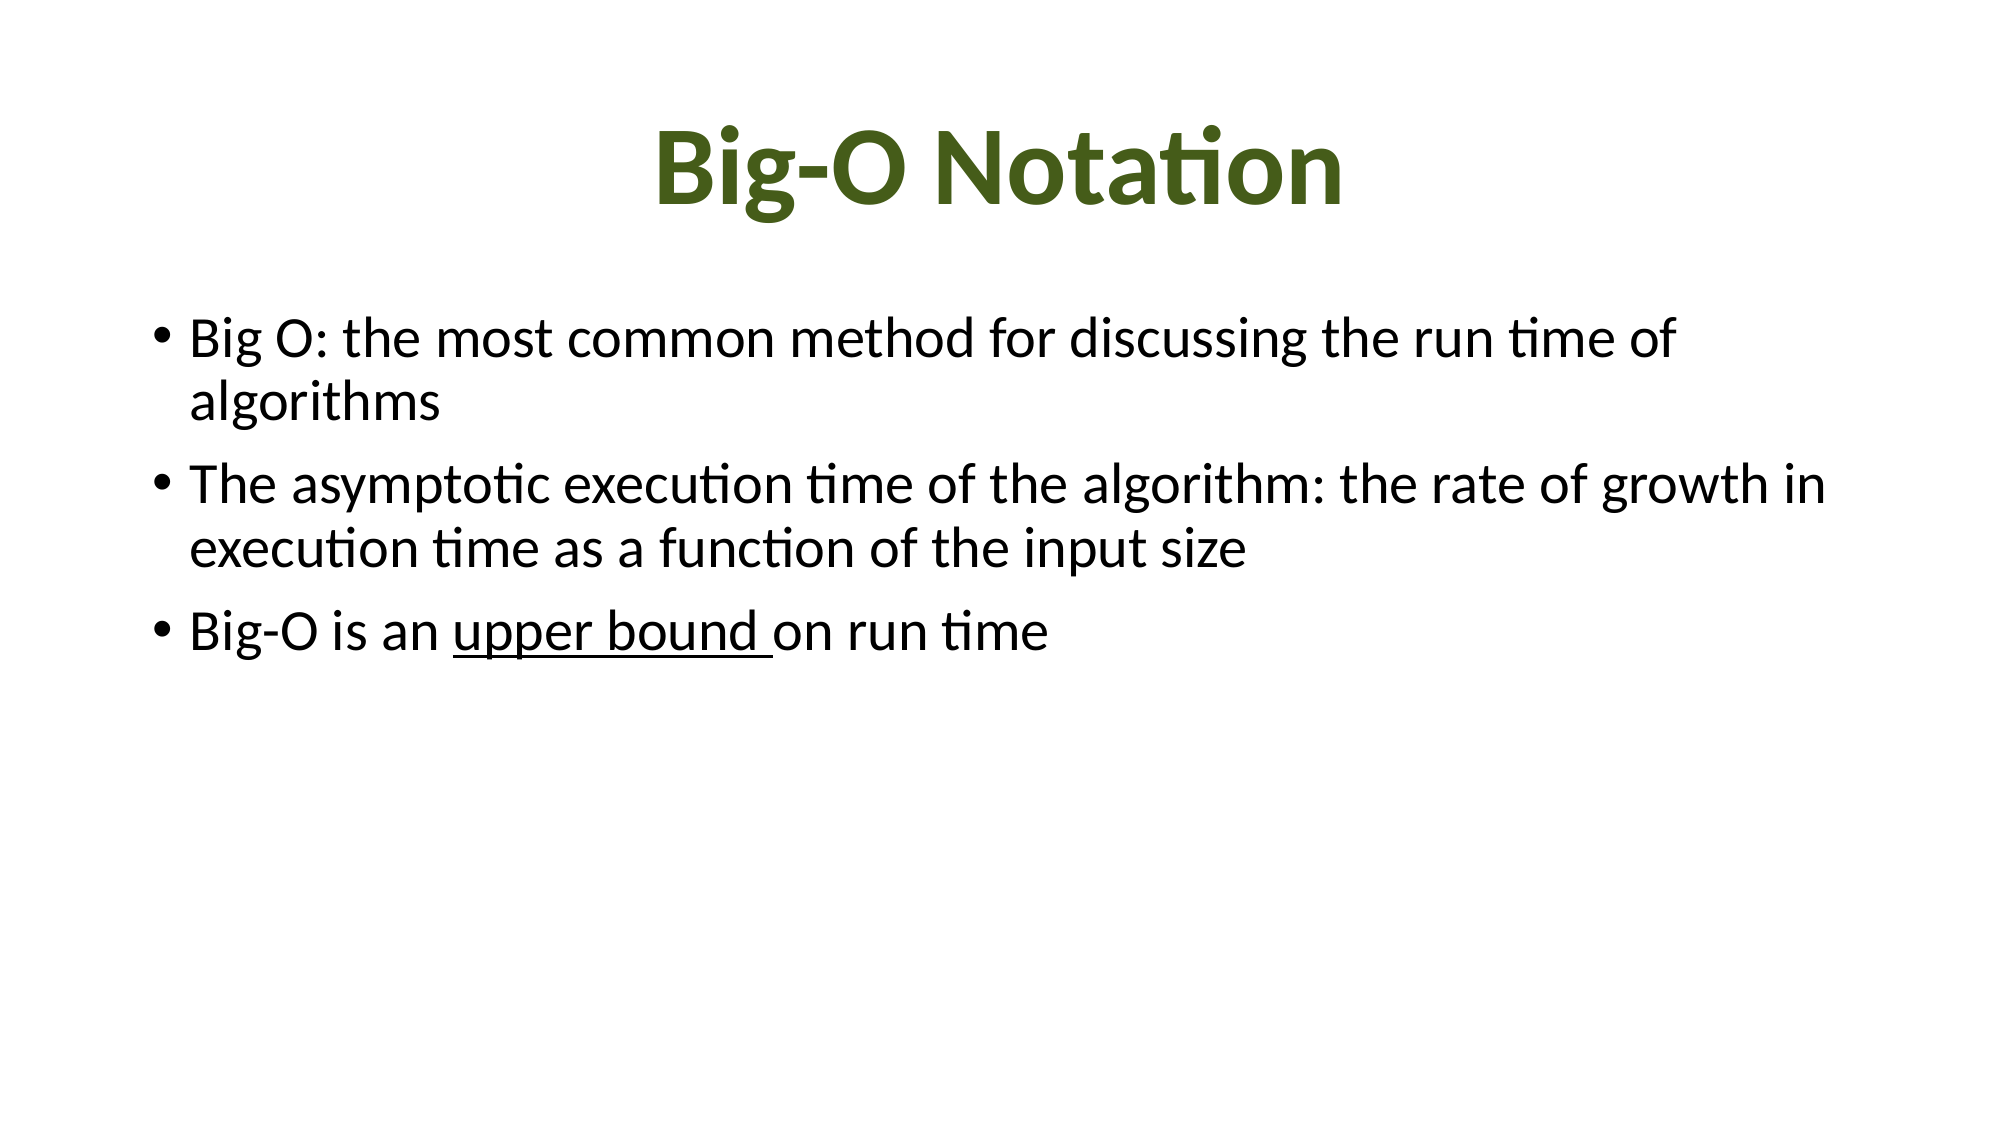

# Big-O Notation
Big O: the most common method for discussing the run time of algorithms
The asymptotic execution time of the algorithm: the rate of growth in execution time as a function of the input size
Big-O is an upper bound on run time